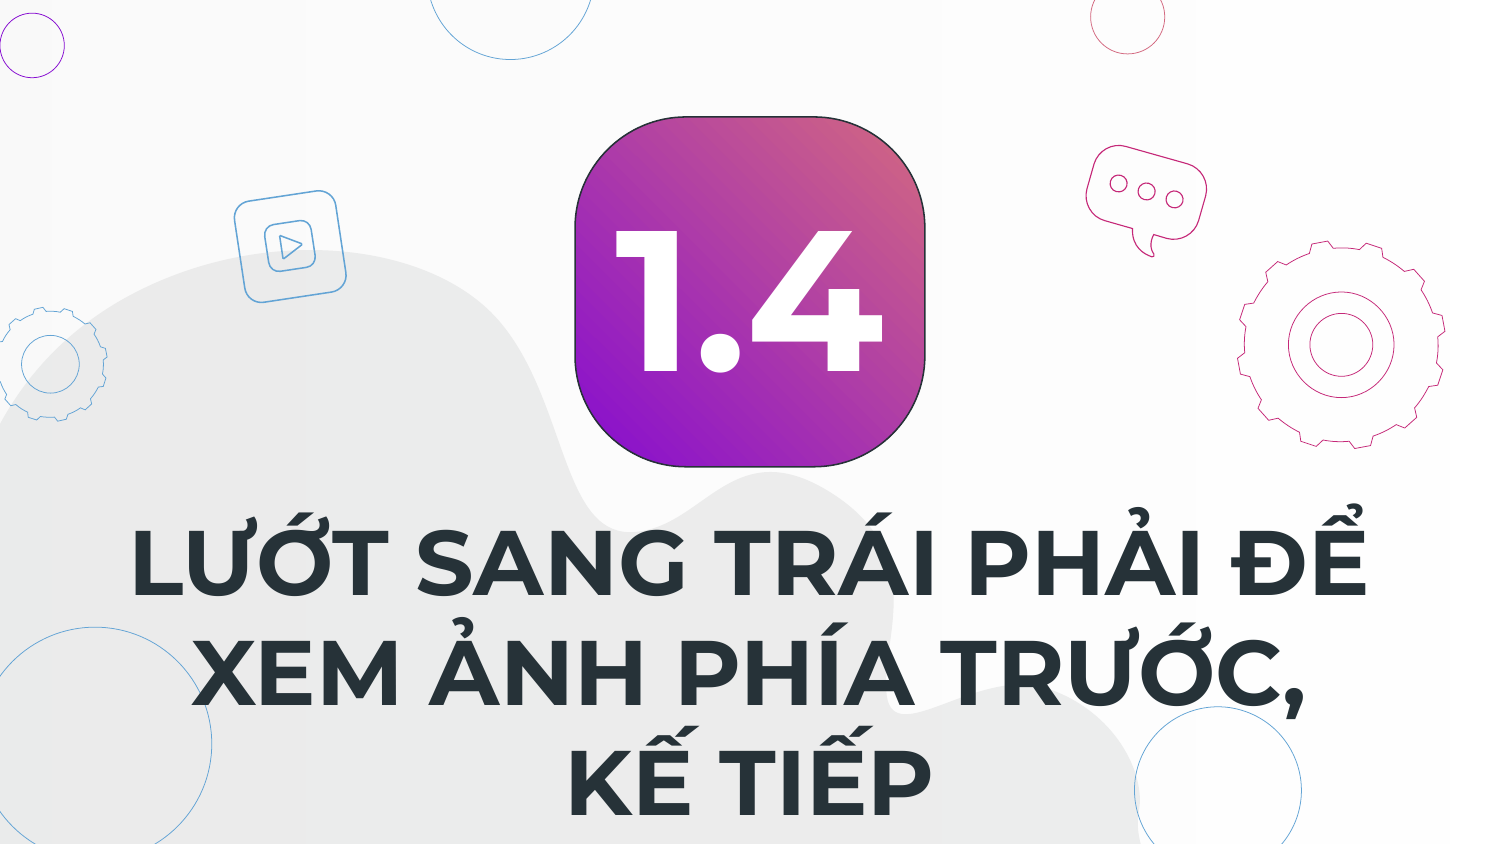

1.4

# LƯỚT SANG TRÁI PHẢI ĐỂ XEM ẢNH PHÍA TRƯỚC, KẾ TIẾP